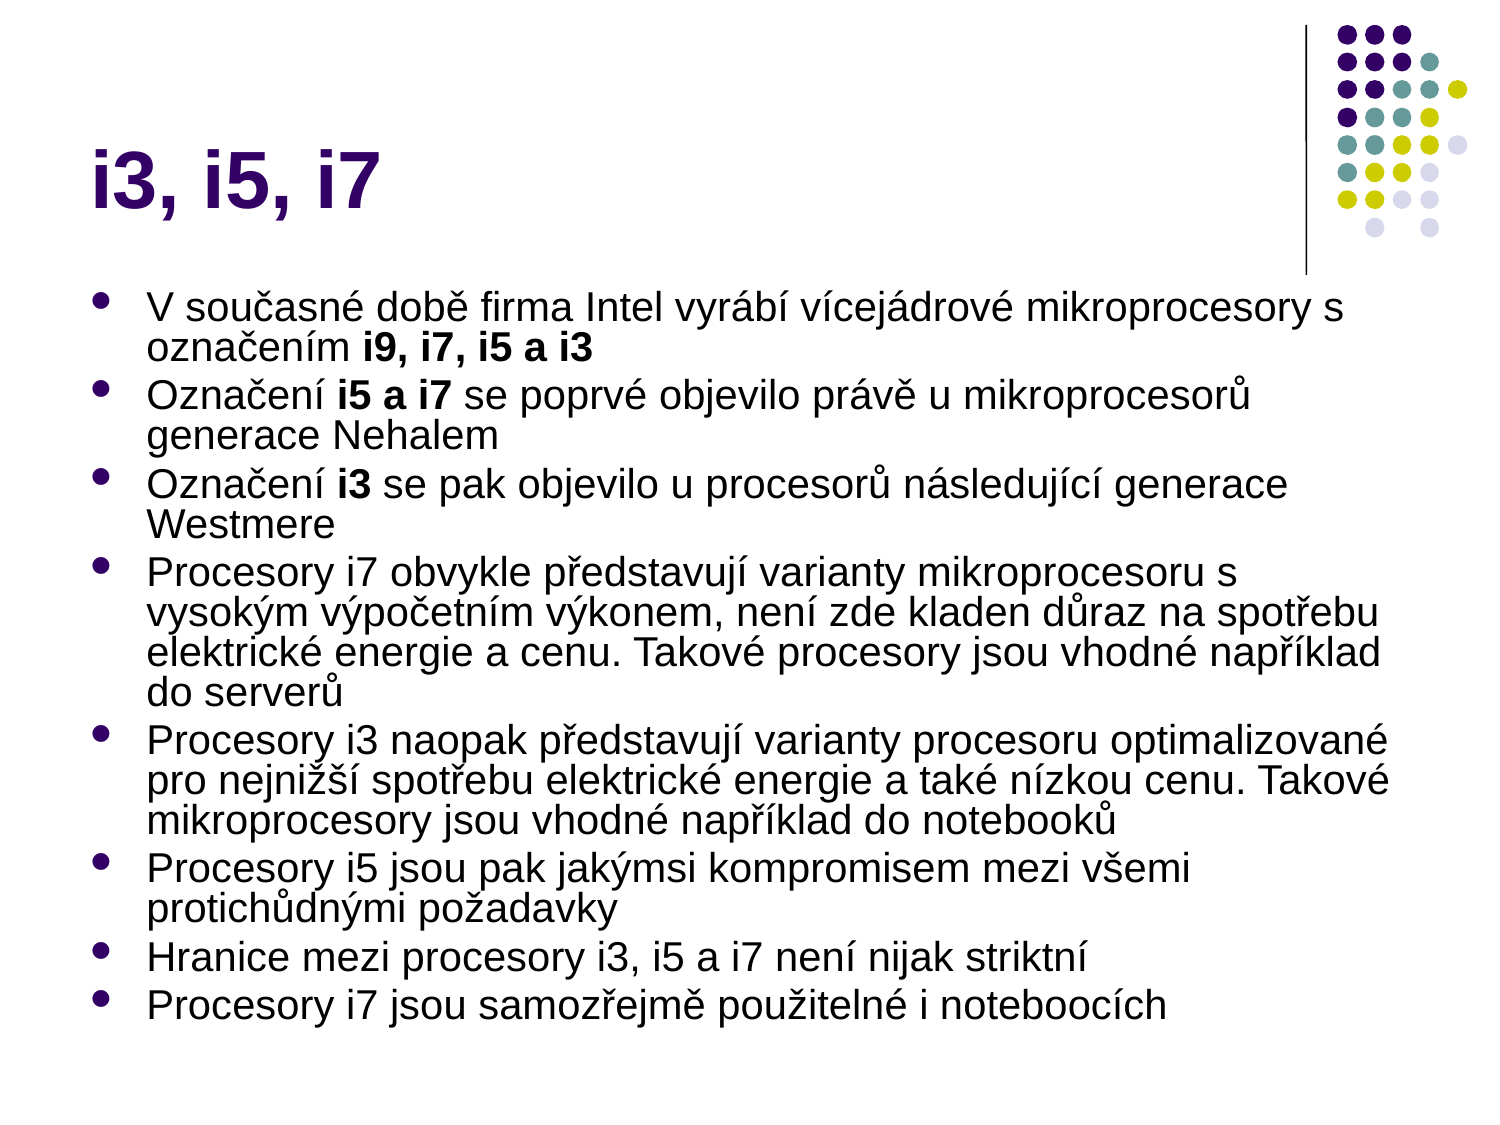

# i3, i5, i7
V současné době firma Intel vyrábí vícejádrové mikroprocesory s označením i9, i7, i5 a i3
Označení i5 a i7 se poprvé objevilo právě u mikroprocesorů generace Nehalem
Označení i3 se pak objevilo u procesorů následující generace Westmere
Procesory i7 obvykle představují varianty mikroprocesoru s vysokým výpočetním výkonem, není zde kladen důraz na spotřebu elektrické energie a cenu. Takové procesory jsou vhodné například do serverů
Procesory i3 naopak představují varianty procesoru optimalizované pro nejnižší spotřebu elektrické energie a také nízkou cenu. Takové mikroprocesory jsou vhodné například do notebooků
Procesory i5 jsou pak jakýmsi kompromisem mezi všemi protichůdnými požadavky
Hranice mezi procesory i3, i5 a i7 není nijak striktní
Procesory i7 jsou samozřejmě použitelné i noteboocích